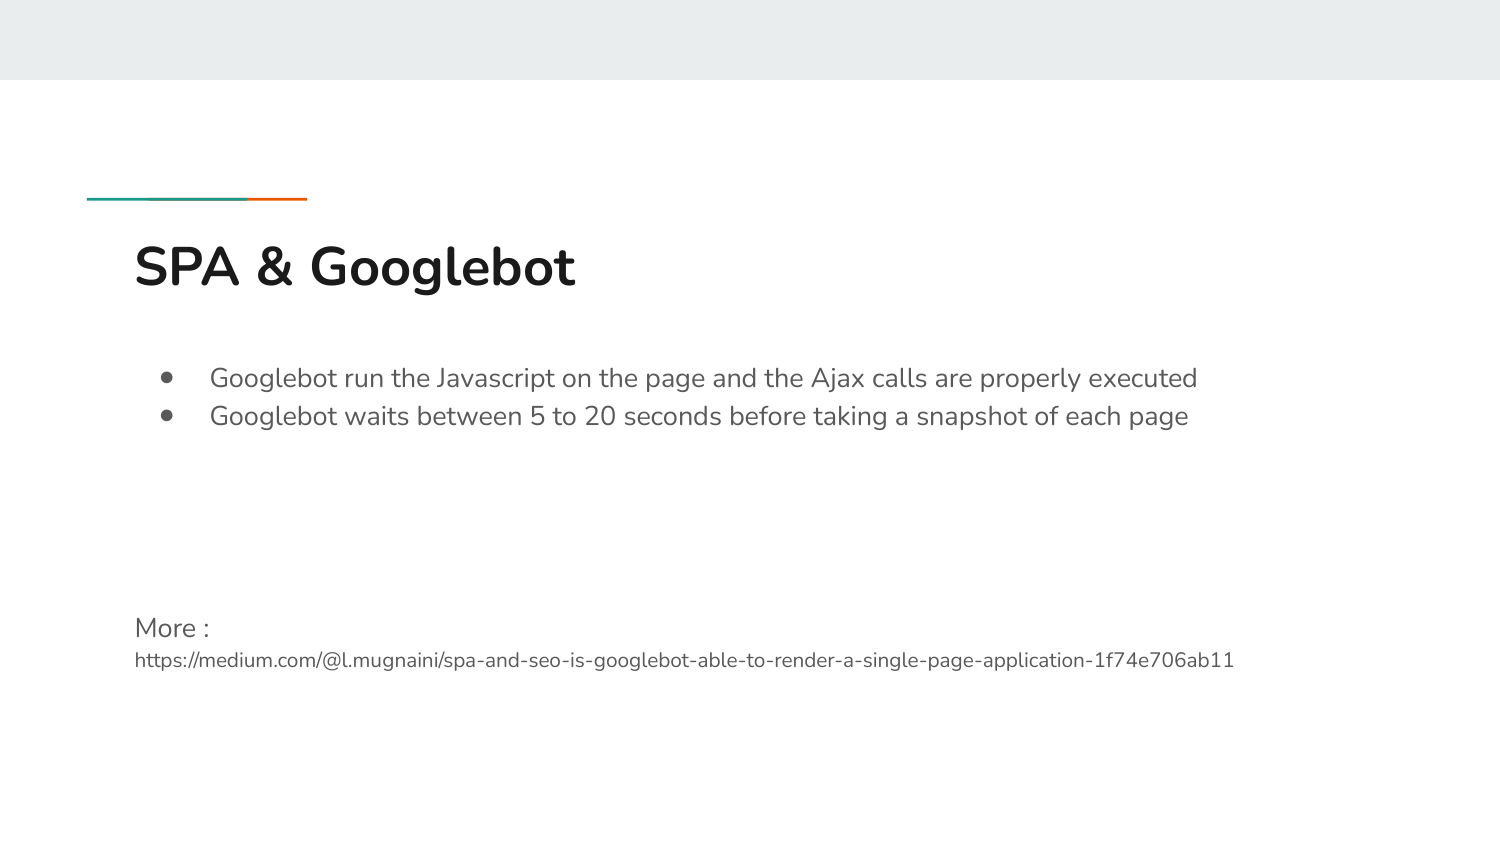

# SPA & Googlebot
Googlebot run the Javascript on the page and the Ajax calls are properly executed
Googlebot waits between 5 to 20 seconds before taking a snapshot of each page

More :
https://medium.com/@l.mugnaini/spa-and-seo-is-googlebot-able-to-render-a-single-page-application-1f74e706ab11